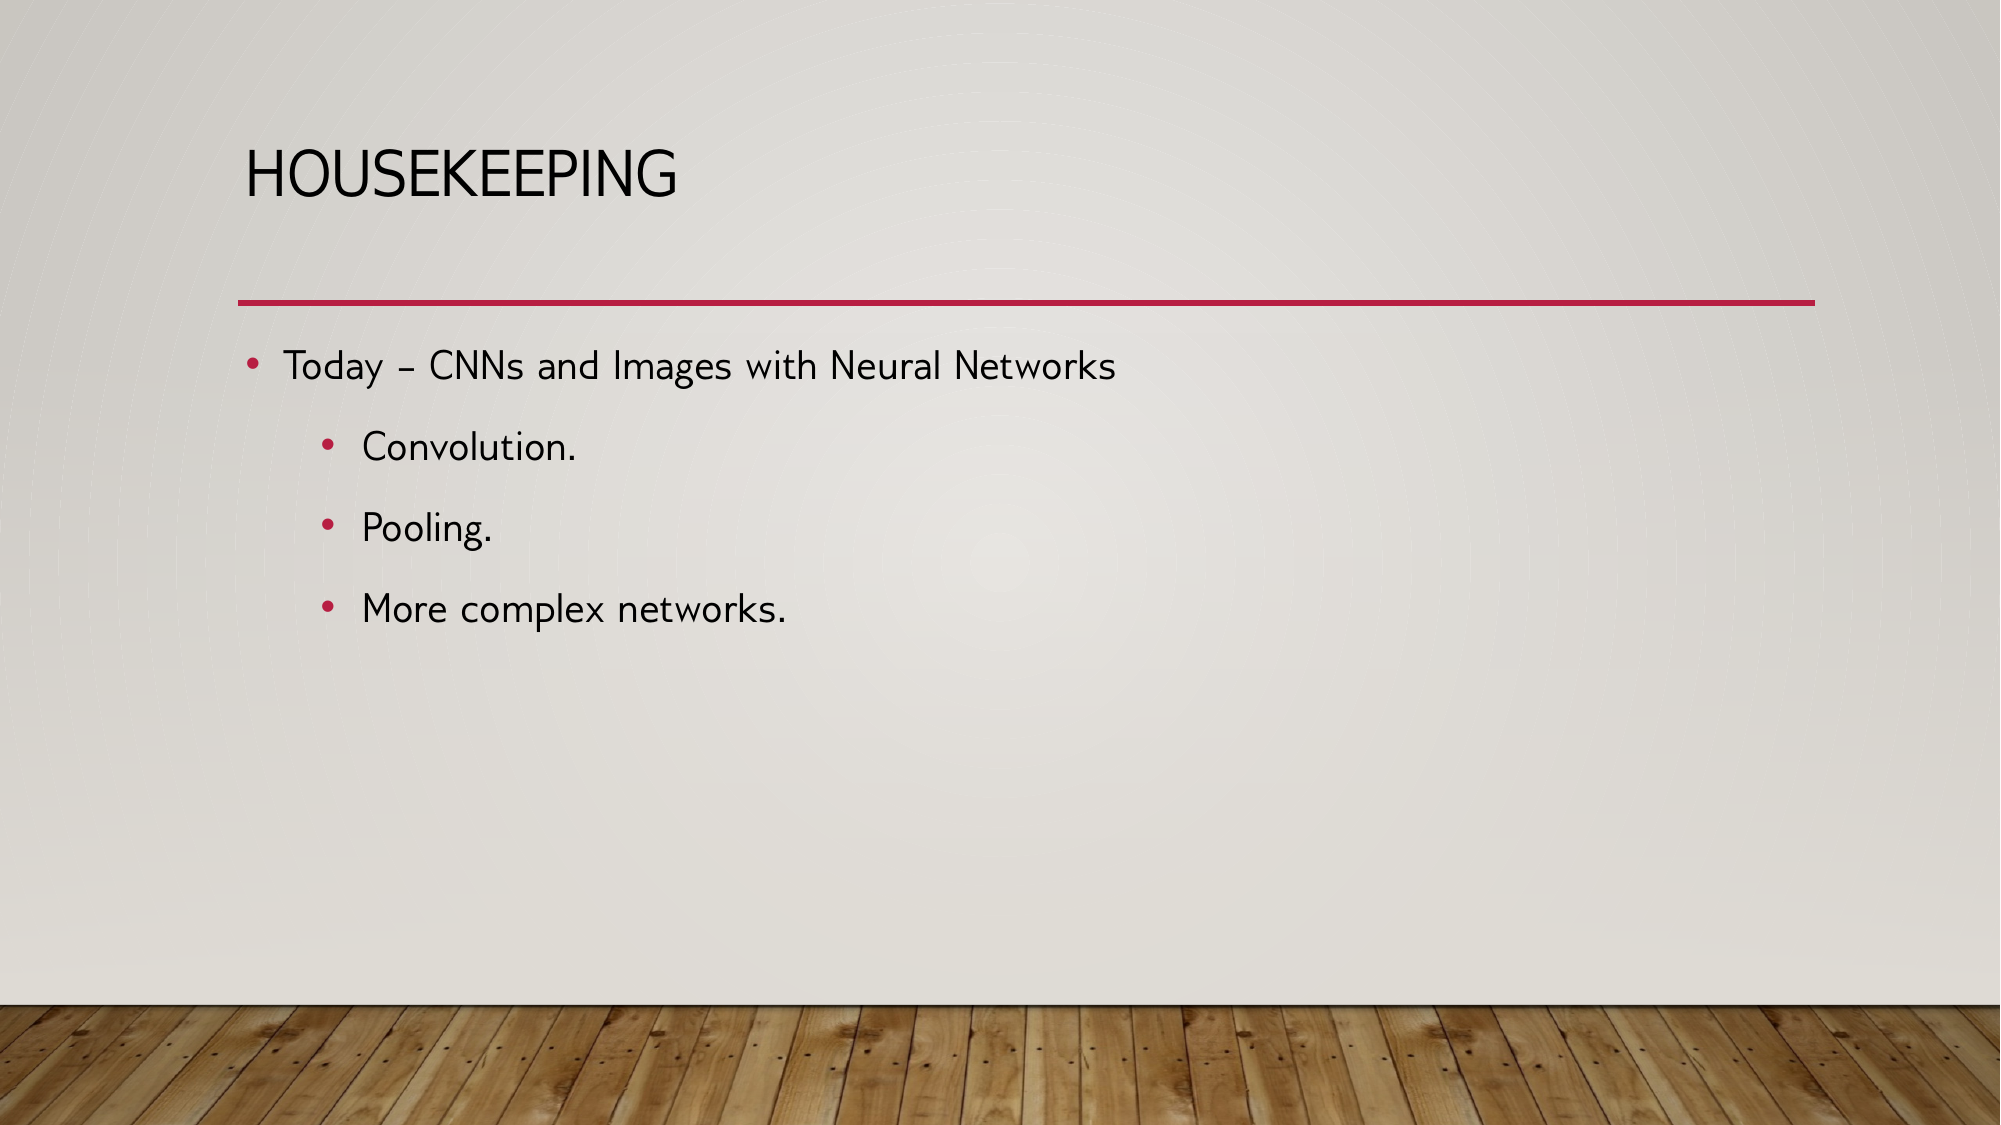

# Housekeeping
Today – CNNs and Images with Neural Networks
Convolution.
Pooling.
More complex networks.